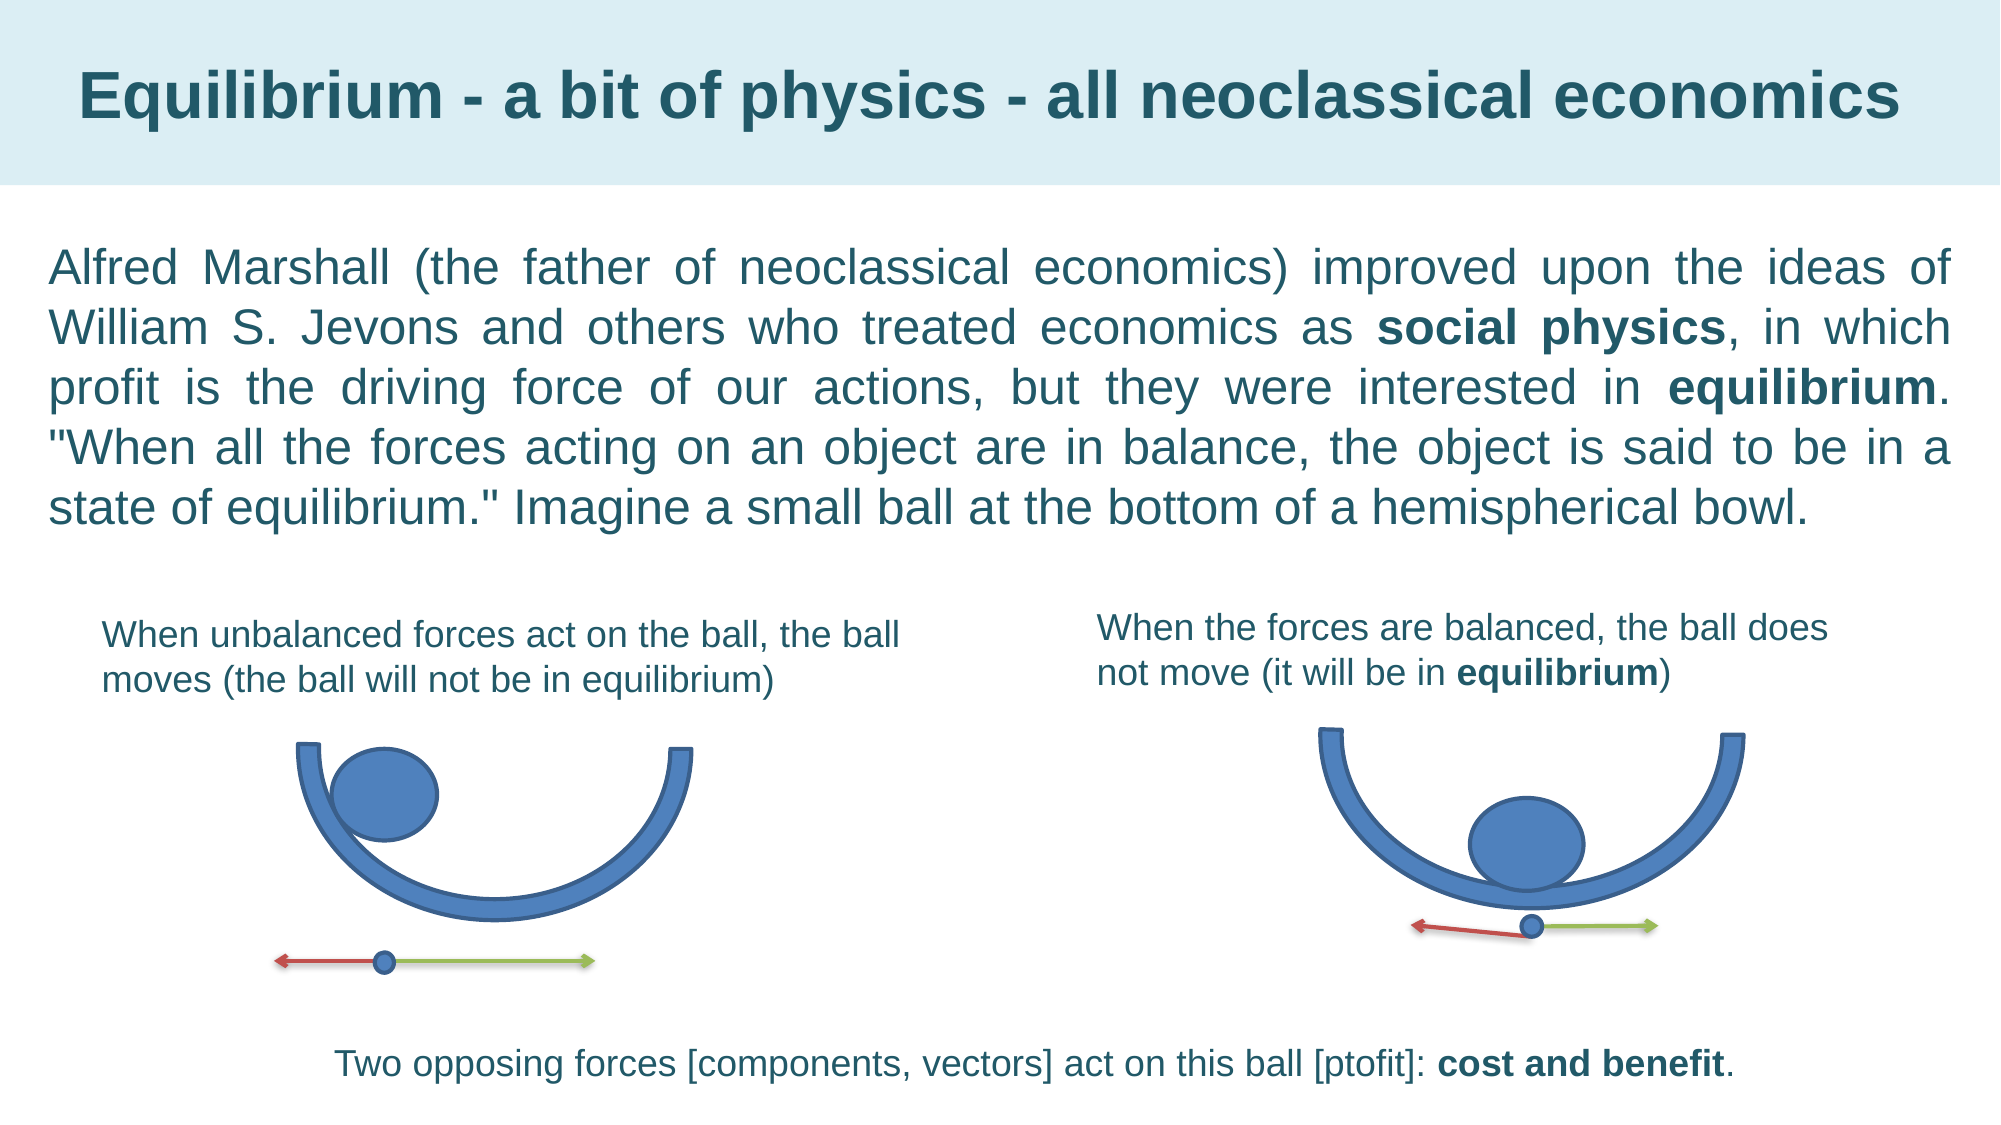

# Equilibrium - a bit of physics - all neoclassical economics
Alfred Marshall (the father of neoclassical economics) improved upon the ideas of William S. Jevons and others who treated economics as social physics, in which profit is the driving force of our actions, but they were interested in equilibrium. "When all the forces acting on an object are in balance, the object is said to be in a state of equilibrium." Imagine a small ball at the bottom of a hemispherical bowl.

When the forces are balanced, the ball does not move (it will be in equilibrium)
When unbalanced forces act on the ball, the ball moves (the ball will not be in equilibrium)
Two opposing forces [components, vectors] act on this ball [ptofit]: cost and benefit.